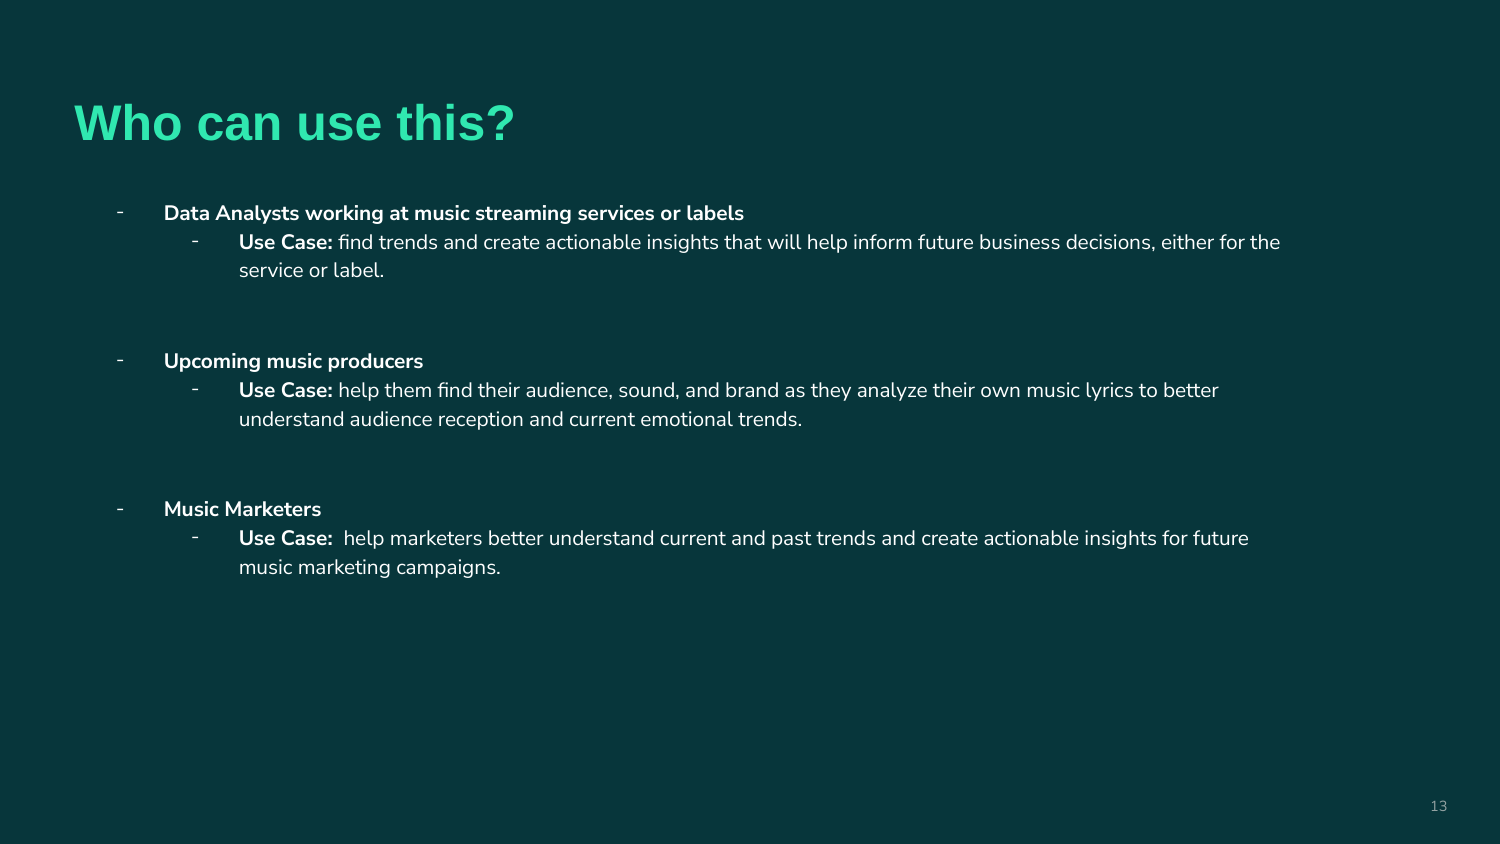

# Who can use this?
Data Analysts working at music streaming services or labels
Use Case: find trends and create actionable insights that will help inform future business decisions, either for the service or label.

Upcoming music producers
Use Case: help them find their audience, sound, and brand as they analyze their own music lyrics to better understand audience reception and current emotional trends.

Music Marketers
Use Case:  help marketers better understand current and past trends and create actionable insights for future music marketing campaigns.